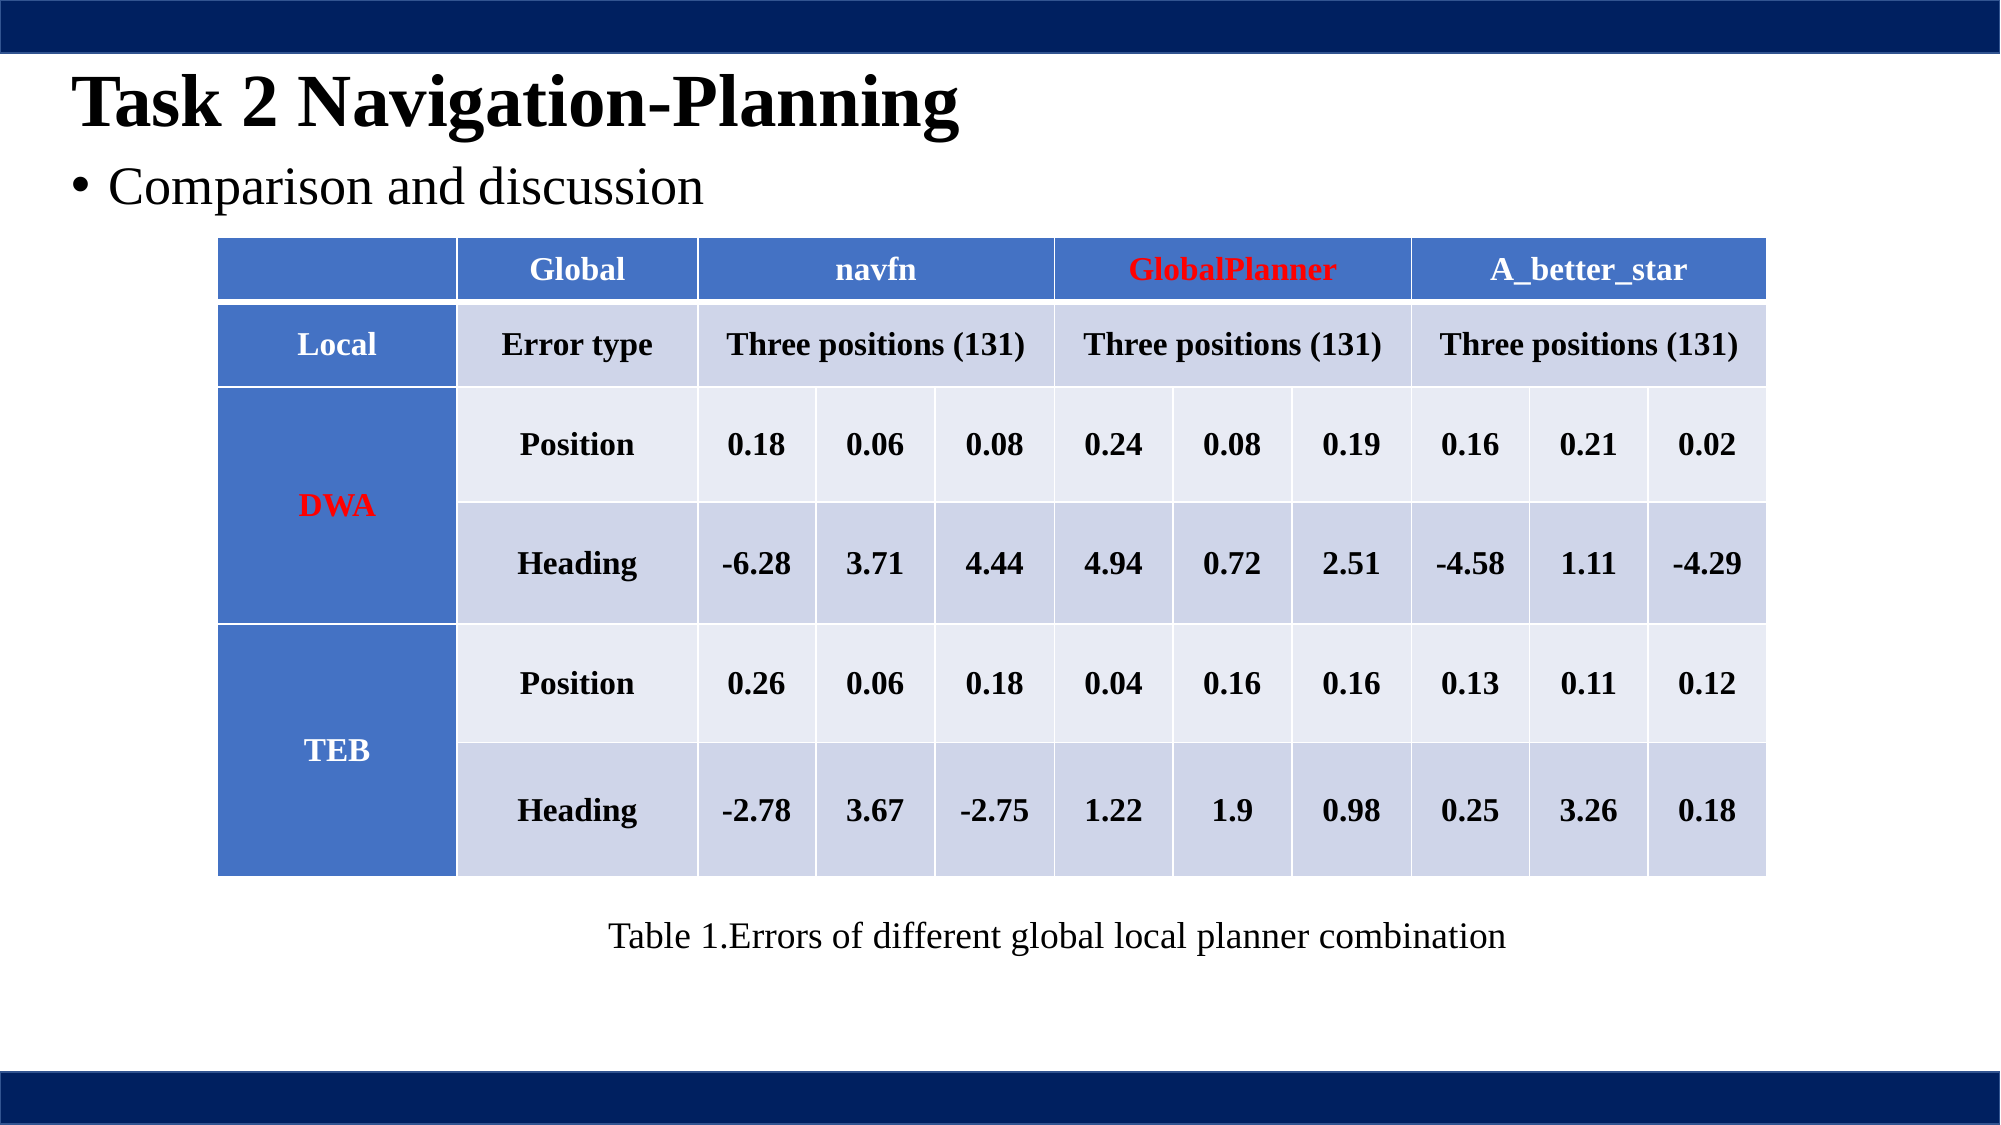

# Task 2 Navigation-Planning
Comparison and discussion

|  | Global | navfn |  |  | GlobalPlanner |  |  | A\_better\_star |  |  |
| --- | --- | --- | --- | --- | --- | --- | --- | --- | --- | --- |
| Local | Error type | Three positions (131) |  |  | Three positions (131) |  |  | Three positions (131) |  |  |
| DWA | Position | 0.18 | 0.06 | 0.08 | 0.24 | 0.08 | 0.19 | 0.16 | 0.21 | 0.02 |
|  | Heading | -6.28 | 3.71 | 4.44 | 4.94 | 0.72 | 2.51 | -4.58 | 1.11 | -4.29 |
| TEB | Position | 0.26 | 0.06 | 0.18 | 0.04 | 0.16 | 0.16 | 0.13 | 0.11 | 0.12 |
|  | Heading | -2.78 | 3.67 | -2.75 | 1.22 | 1.9 | 0.98 | 0.25 | 3.26 | 0.18 |
Table 1.Errors of different global local planner combination